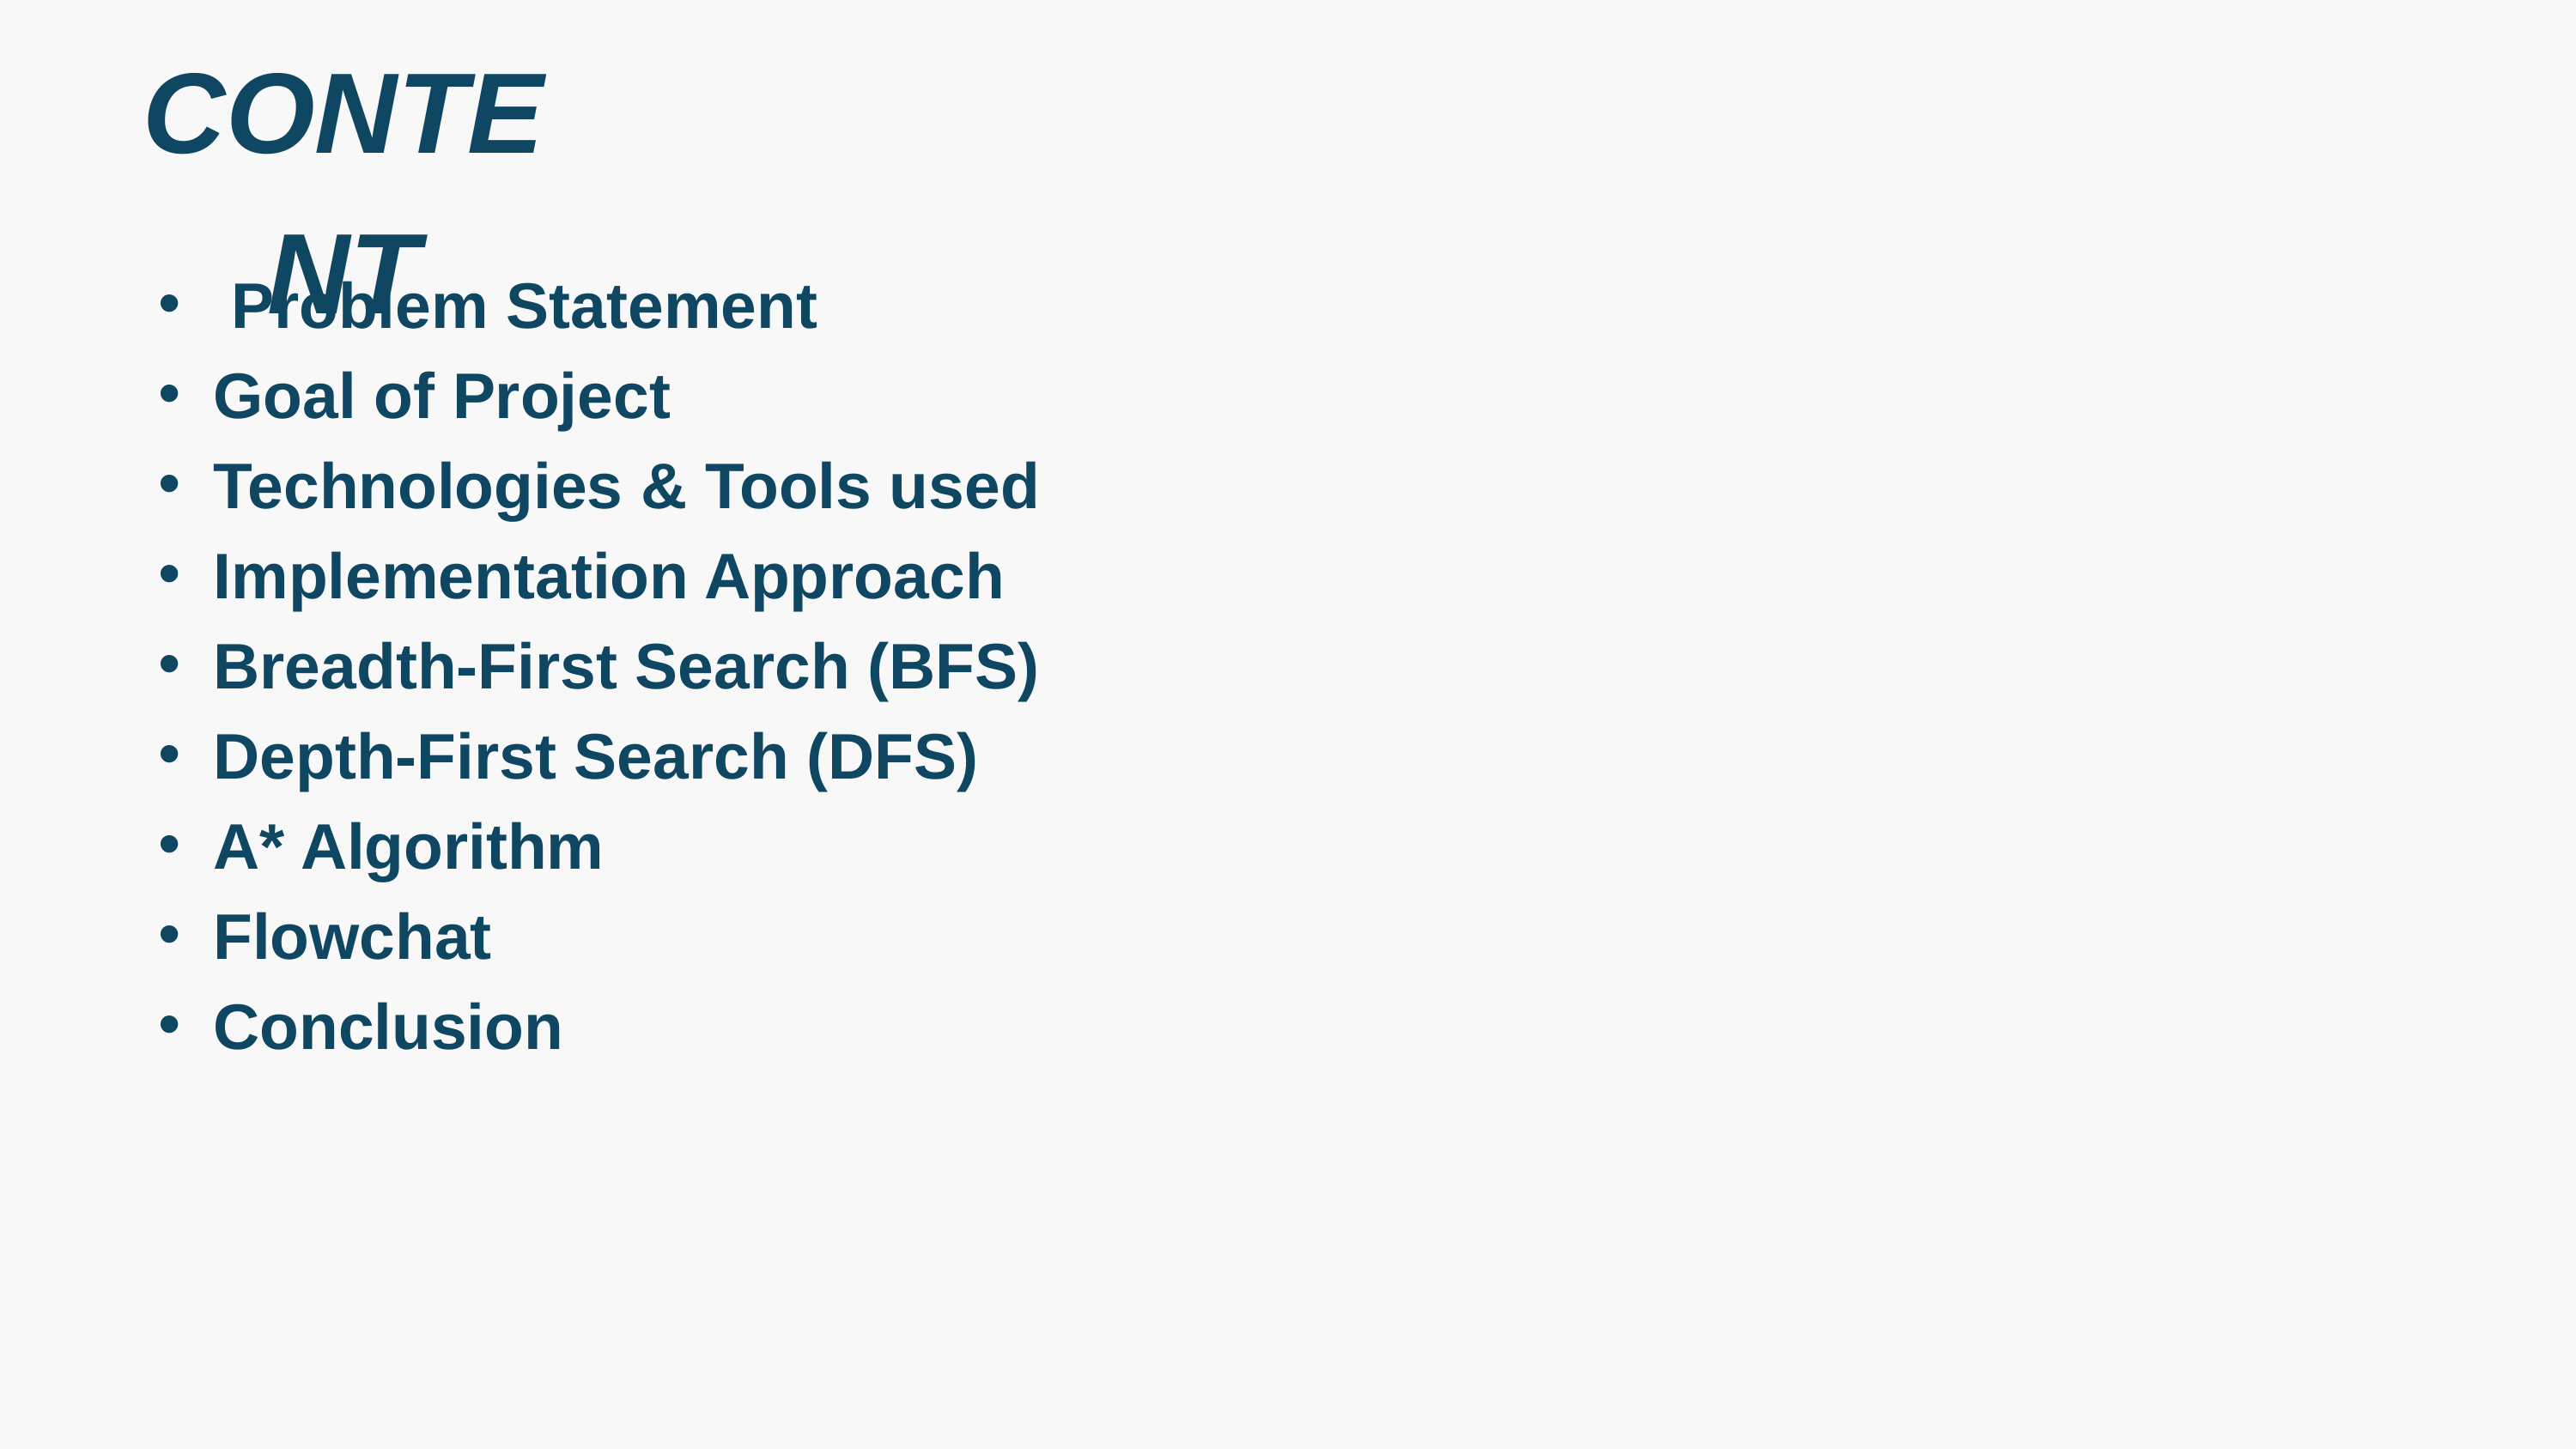

CONTENT
 Problem Statement
Goal of Project
Technologies & Tools used
Implementation Approach
Breadth-First Search (BFS)
Depth-First Search (DFS)
A* Algorithm
Flowchat
Conclusion